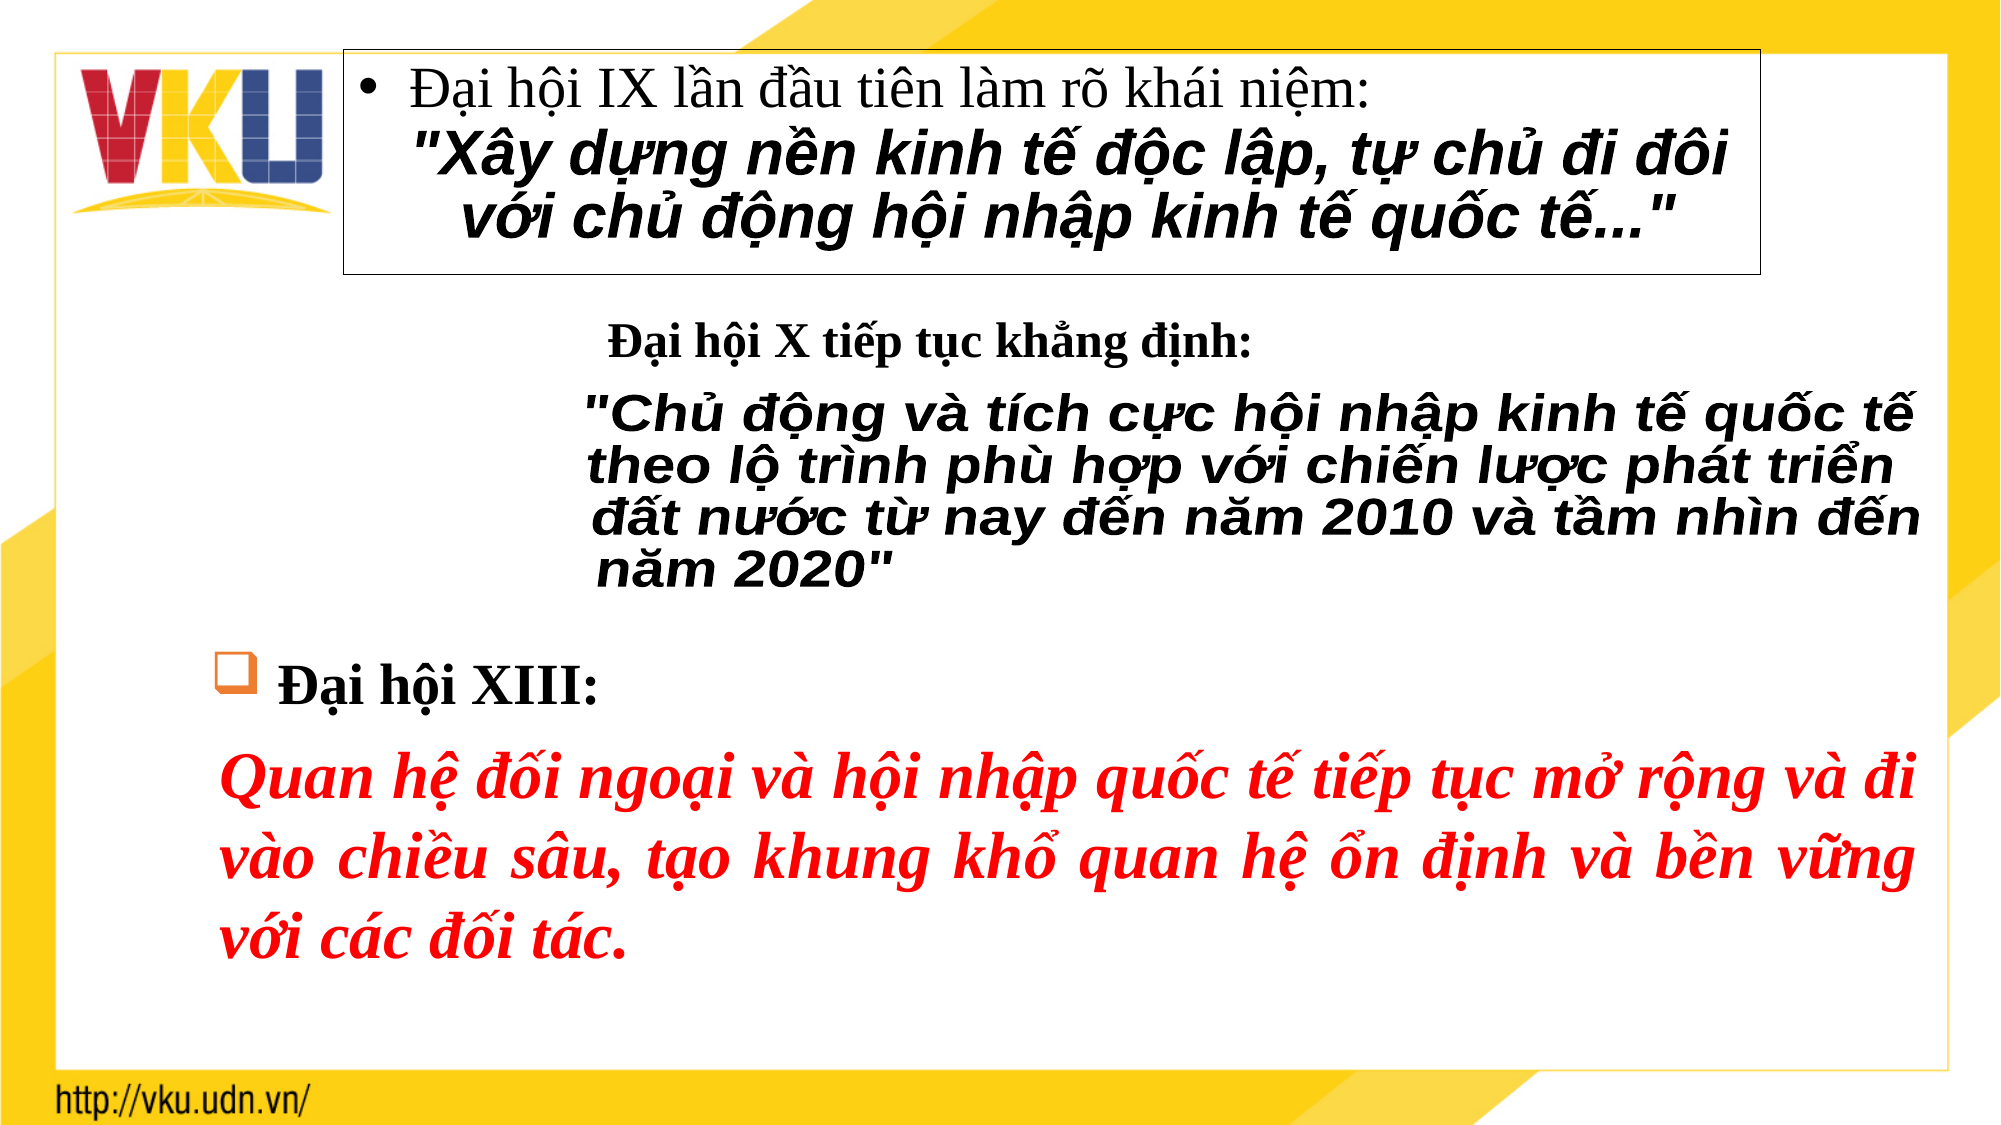

Đại hội IX lần đầu tiên làm rõ khái niệm:
"Xây dựng nền kinh tế độc lập, tự chủ đi đôi
với chủ động hội nhập kinh tế quốc tế..."
 Đại hội X tiếp tục khẳng định:

"Chủ động và tích cực hội nhập kinh tế quốc tế
theo lộ trình phù hợp với chiến lược phát triển
đất nước từ nay đến năm 2010 và tầm nhìn đến
năm 2020"
 Đại hội XIII:
Quan hệ đối ngoại và hội nhập quốc tế tiếp tục mở rộng và đi vào chiều sâu, tạo khung khổ quan hệ ổn định và bền vững với các đối tác.